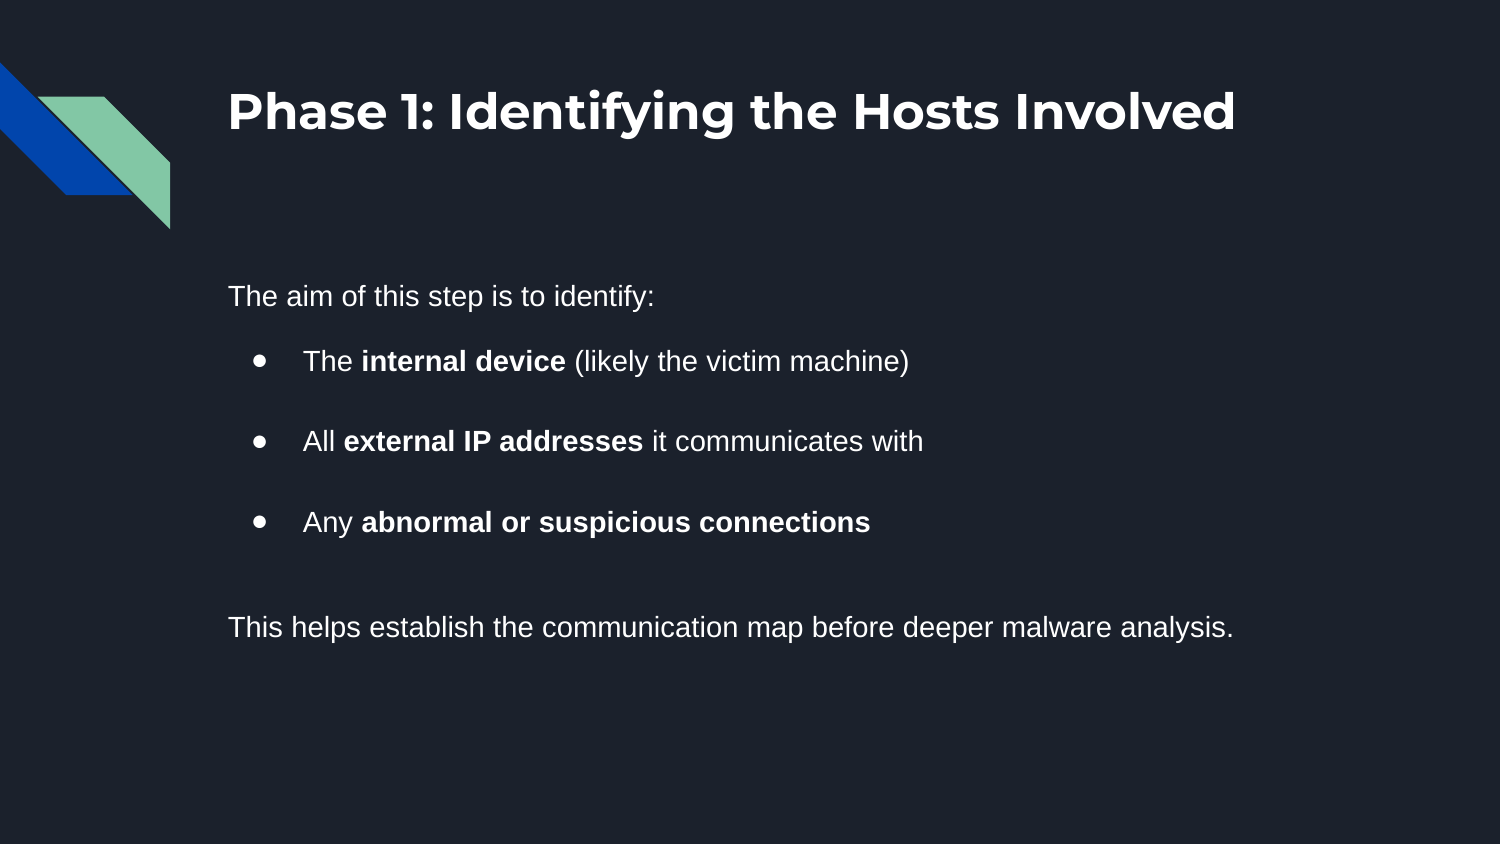

# Phase 1: Identifying the Hosts Involved
The aim of this step is to identify:
The internal device (likely the victim machine)
All external IP addresses it communicates with
Any abnormal or suspicious connections
This helps establish the communication map before deeper malware analysis.